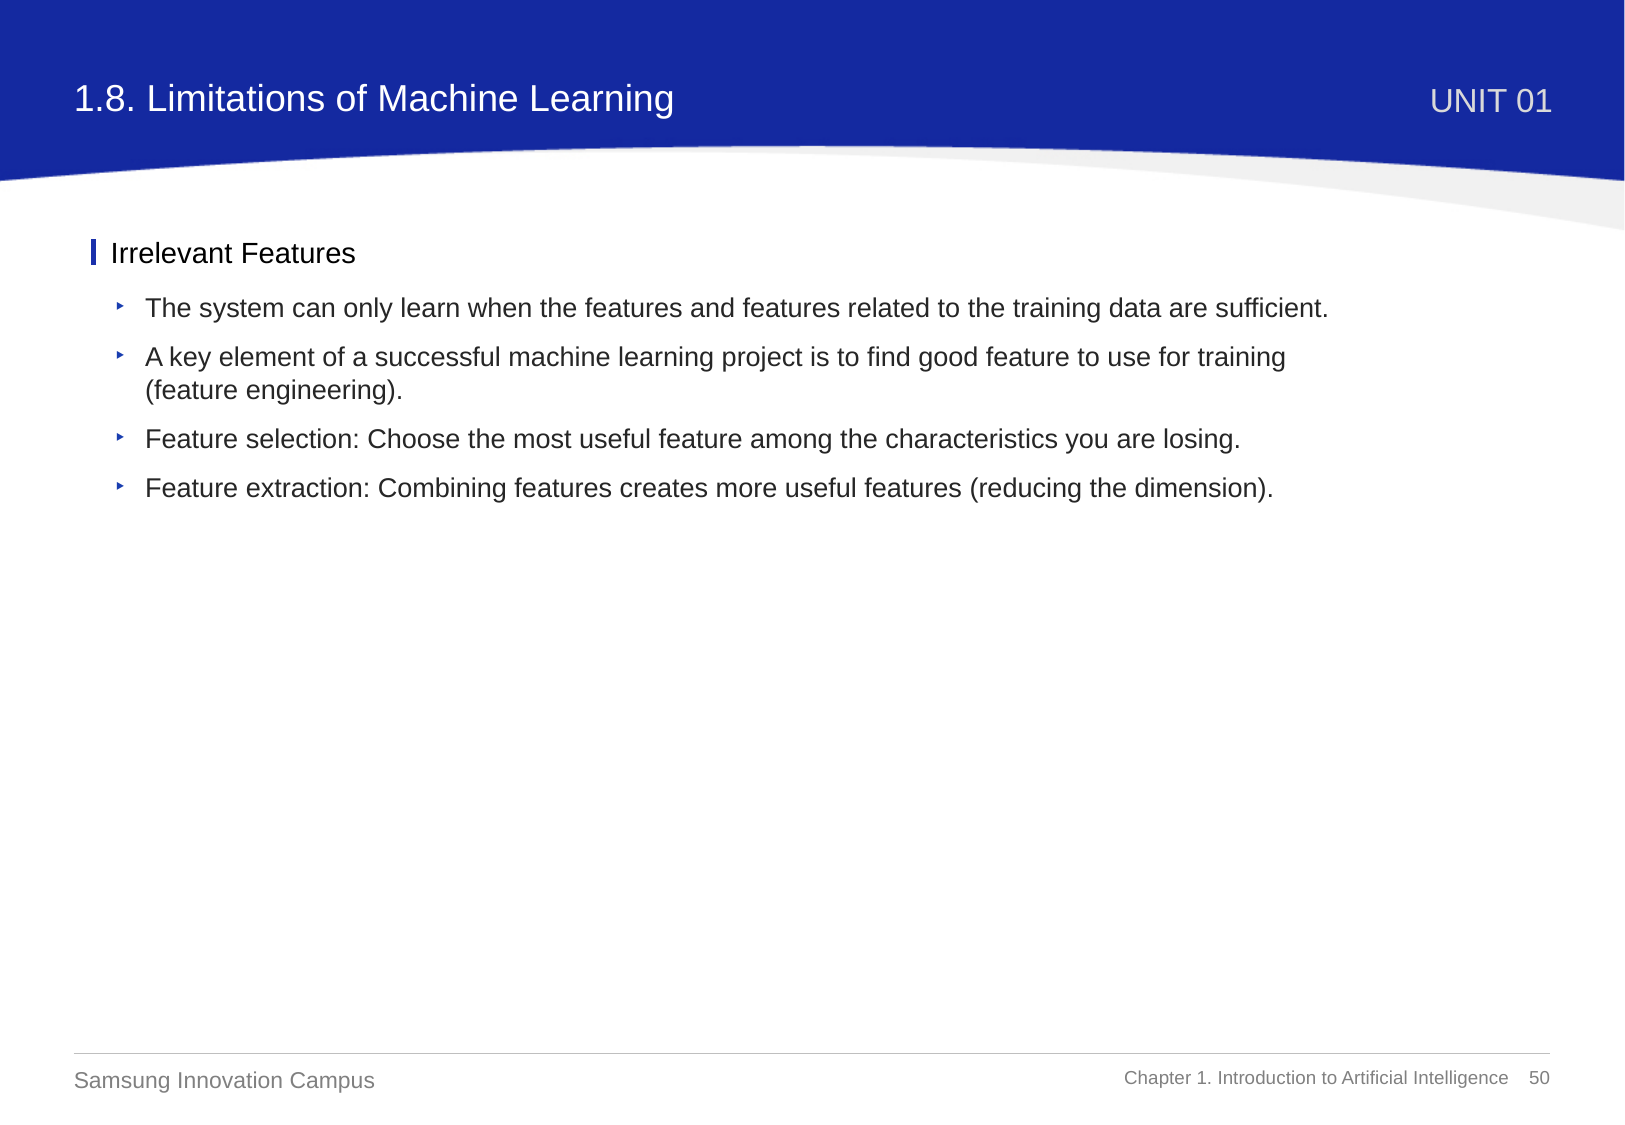

1.8. Limitations of Machine Learning
UNIT 01
Irrelevant Features
The system can only learn when the features and features related to the training data are sufficient.
A key element of a successful machine learning project is to find good feature to use for training
(feature engineering).
Feature selection: Choose the most useful feature among the characteristics you are losing.
Feature extraction: Combining features creates more useful features (reducing the dimension).